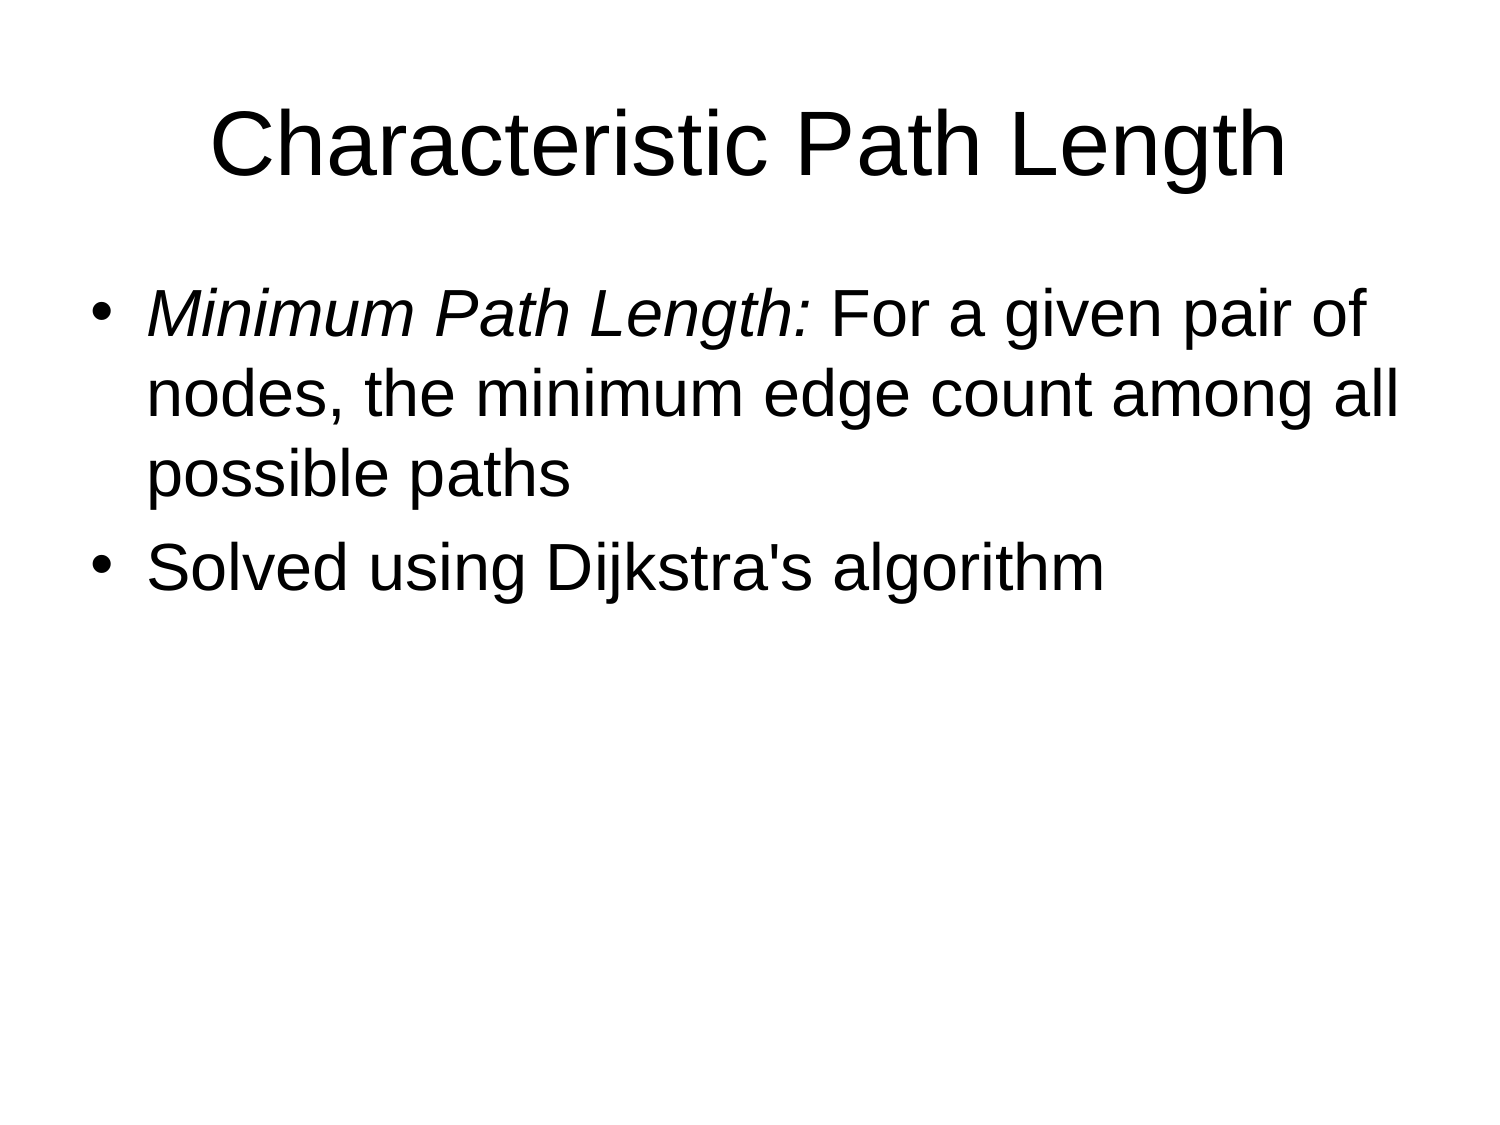

# Characteristic Path Length
Minimum Path Length: For a given pair of nodes, the minimum edge count among all possible paths
Solved using Dijkstra's algorithm